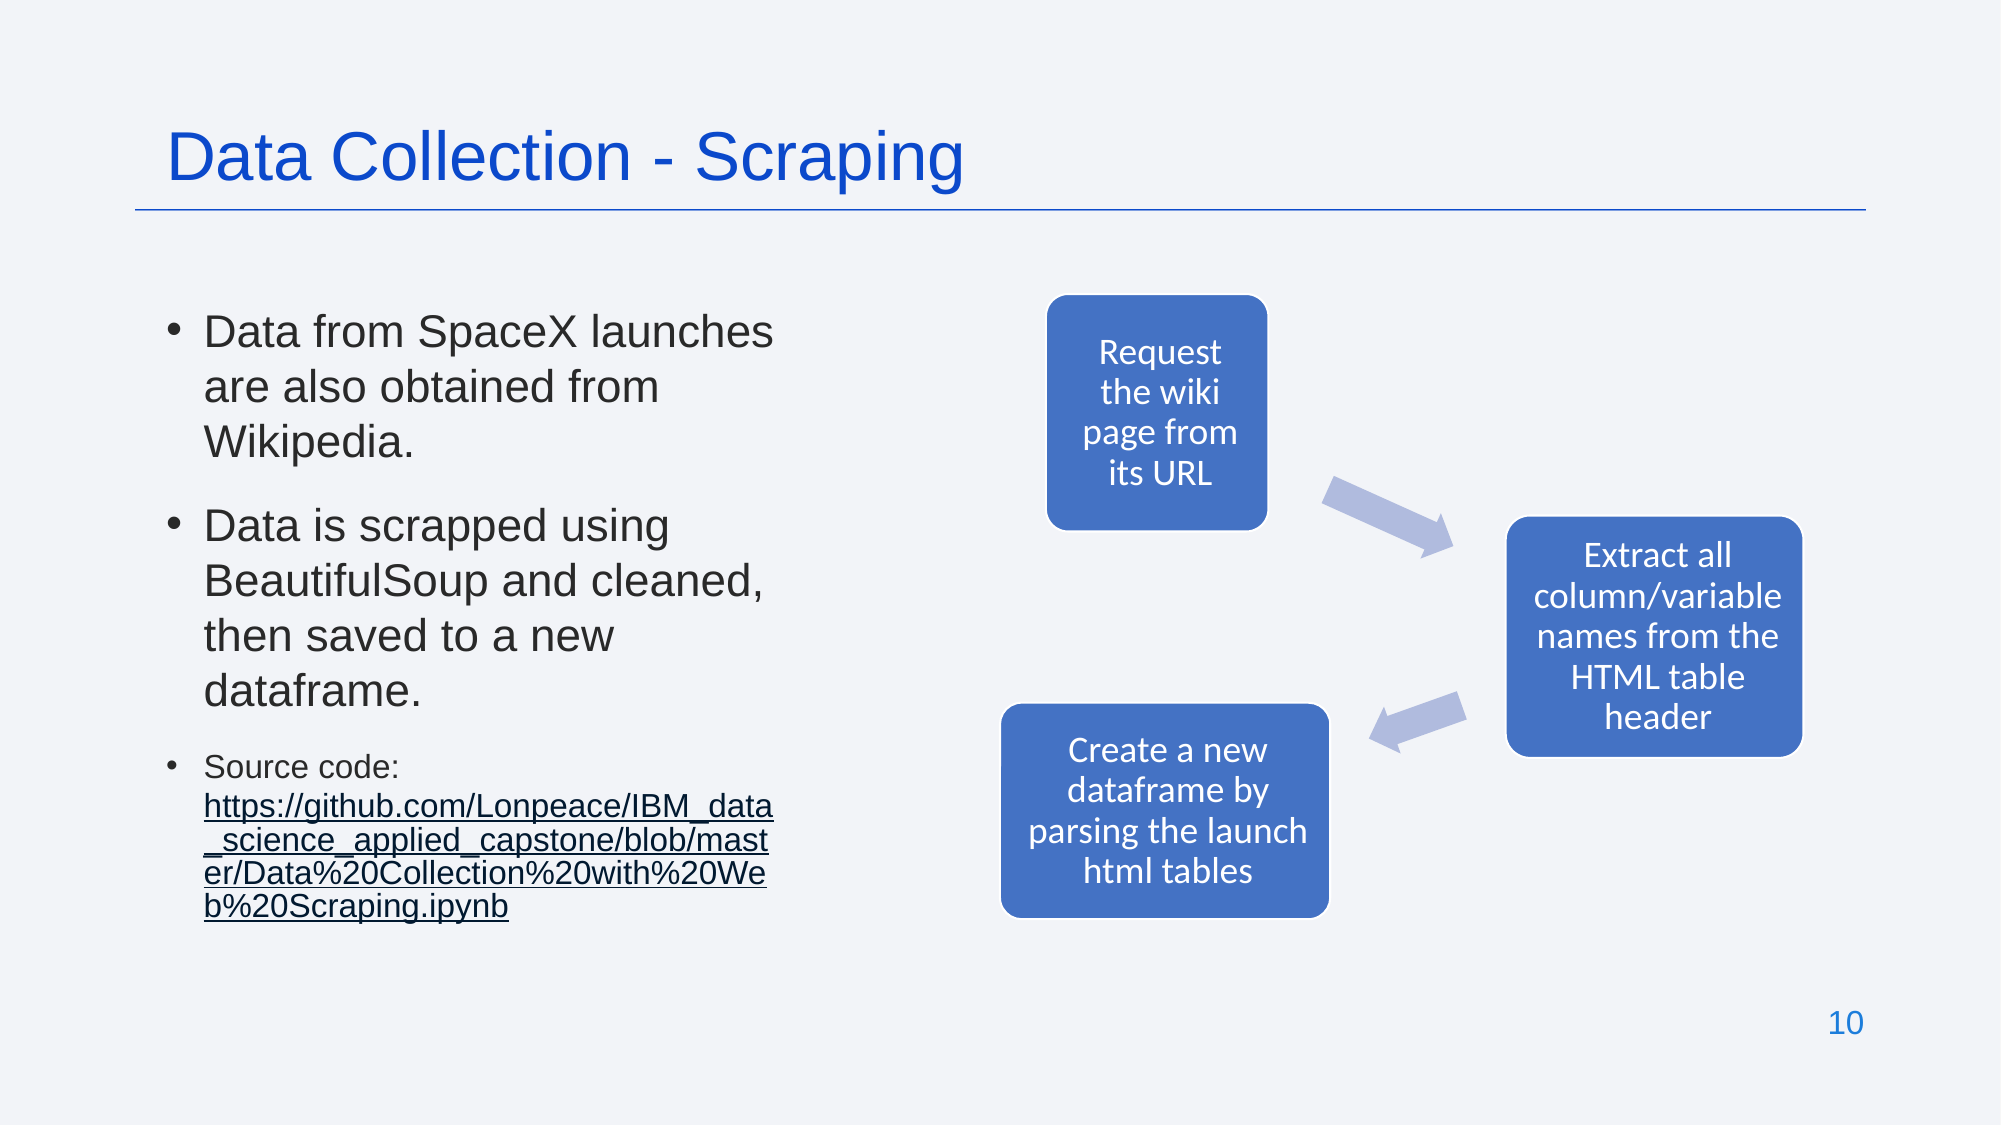

Data Collection - Scraping
Request the wiki page from its URL

Extract all column/variable names from the HTML table header

Create a new dataframe by parsing the launch html tables
Data from SpaceX launches are also obtained from Wikipedia.
Data is scrapped using BeautifulSoup and cleaned, then saved to a new dataframe.
Source code: https://github.com/Lonpeace/IBM_data_science_applied_capstone/blob/master/Data%20Collection%20with%20Web%20Scraping.ipynb

10